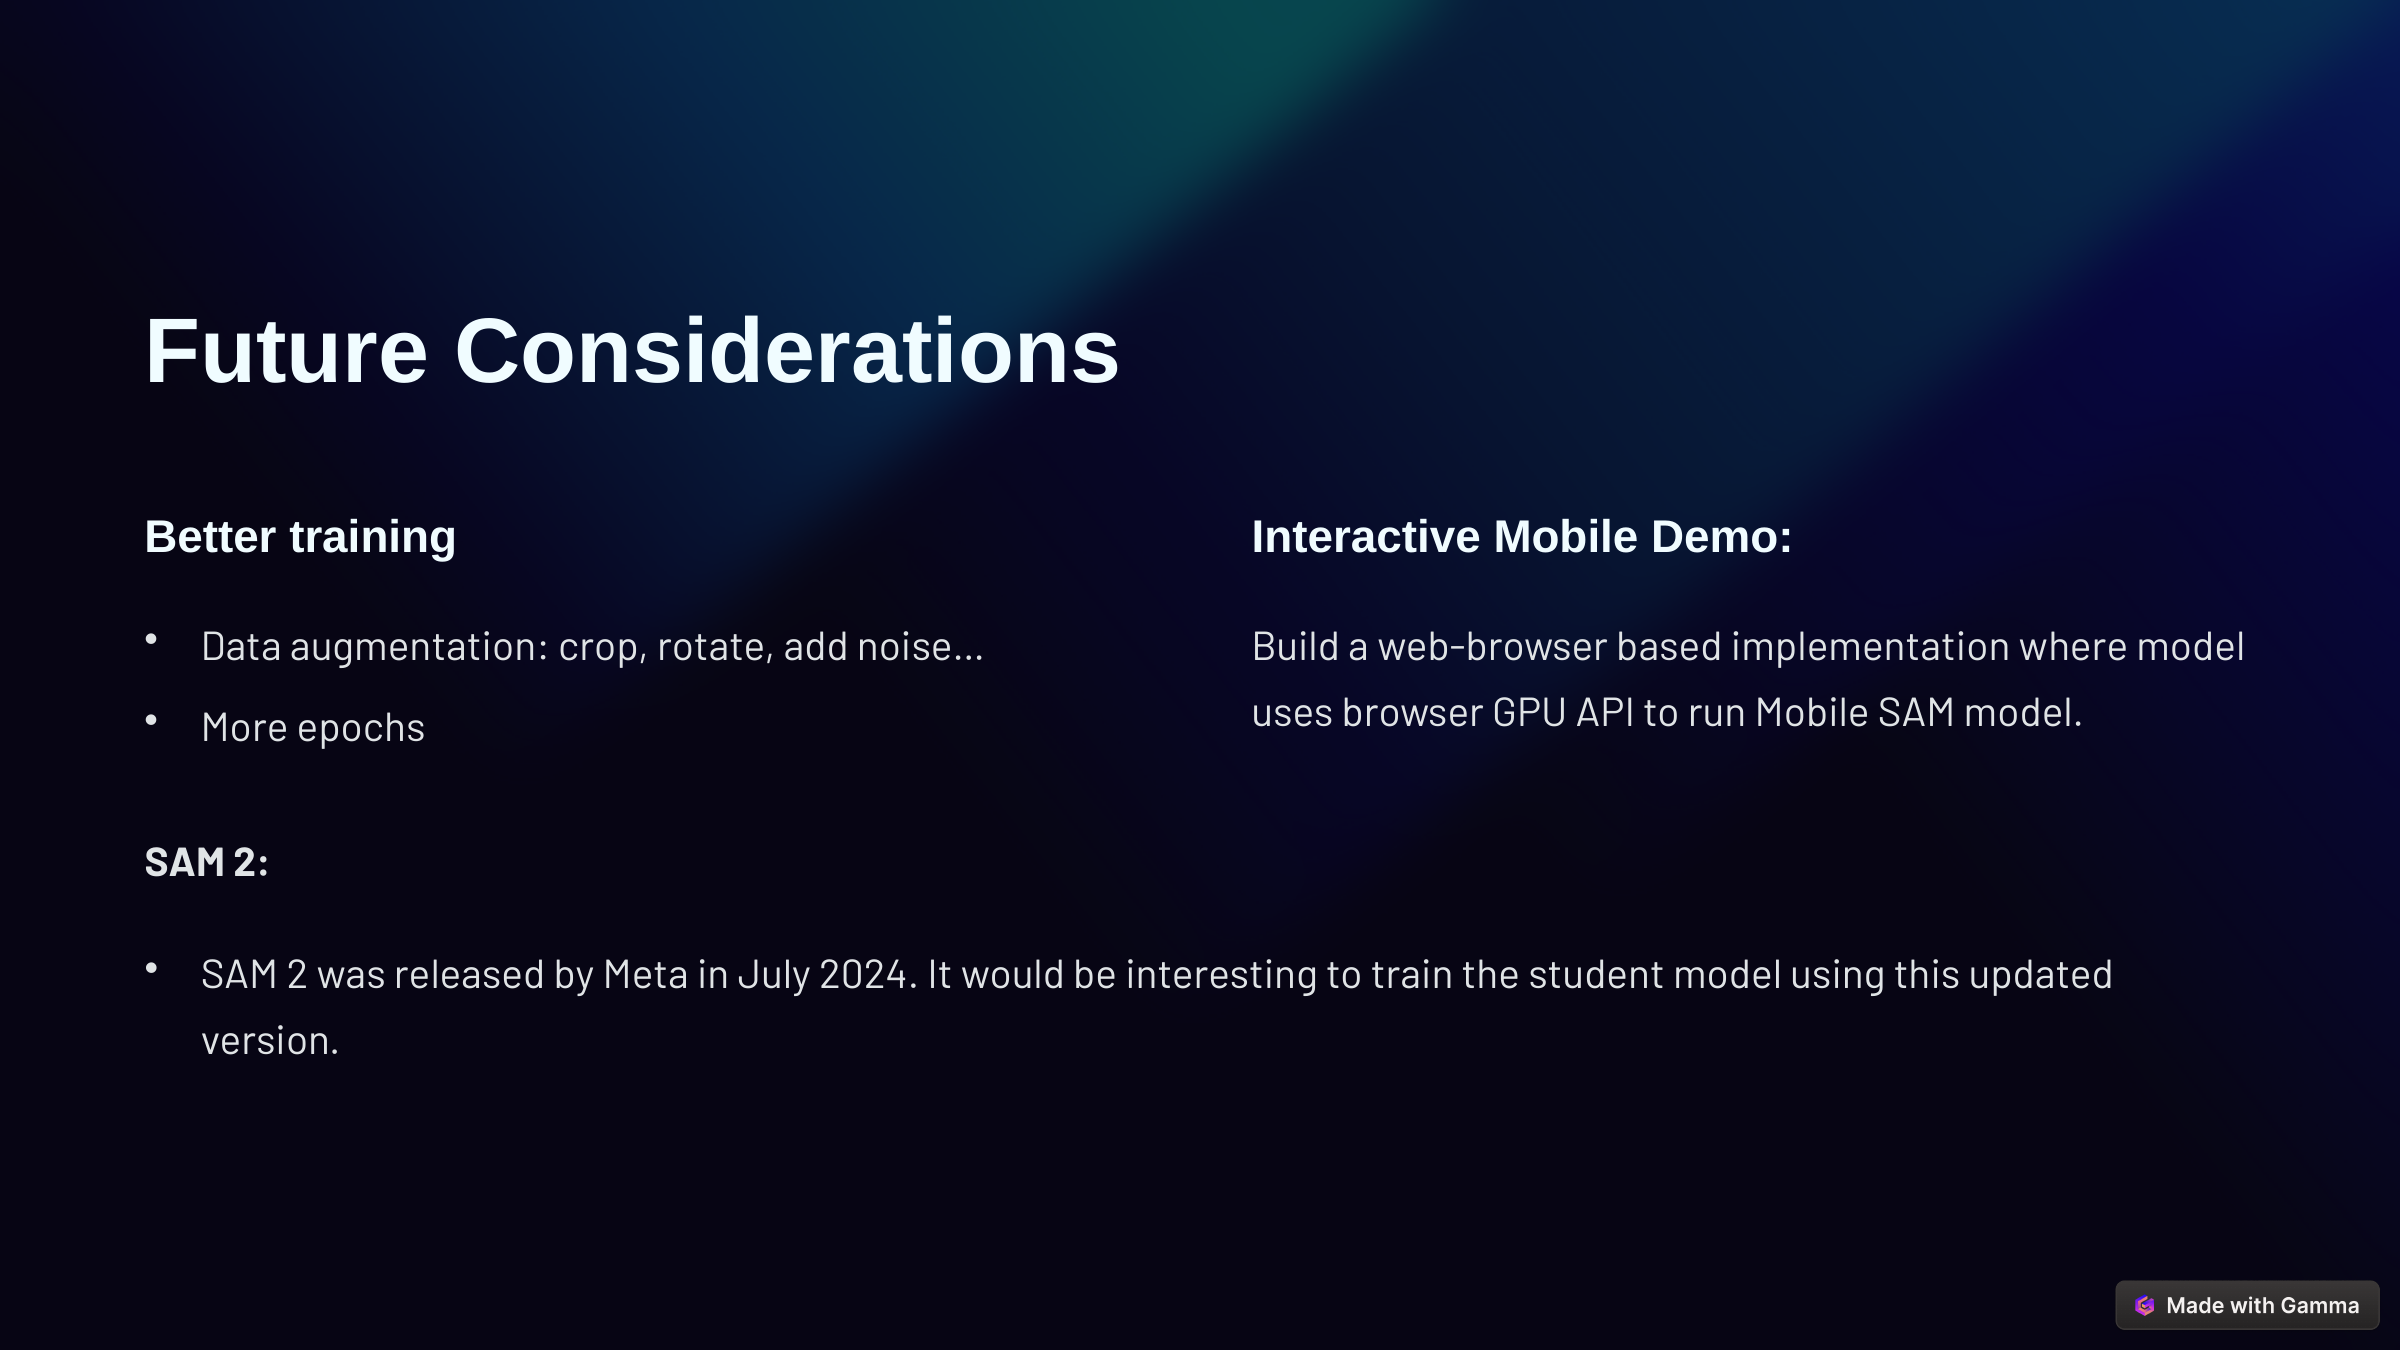

Future Considerations
Better training
Interactive Mobile Demo:
Data augmentation: crop, rotate, add noise…
Build a web-browser based implementation where model uses browser GPU API to run Mobile SAM model.
More epochs
SAM 2:
SAM 2 was released by Meta in July 2024. It would be interesting to train the student model using this updated version.